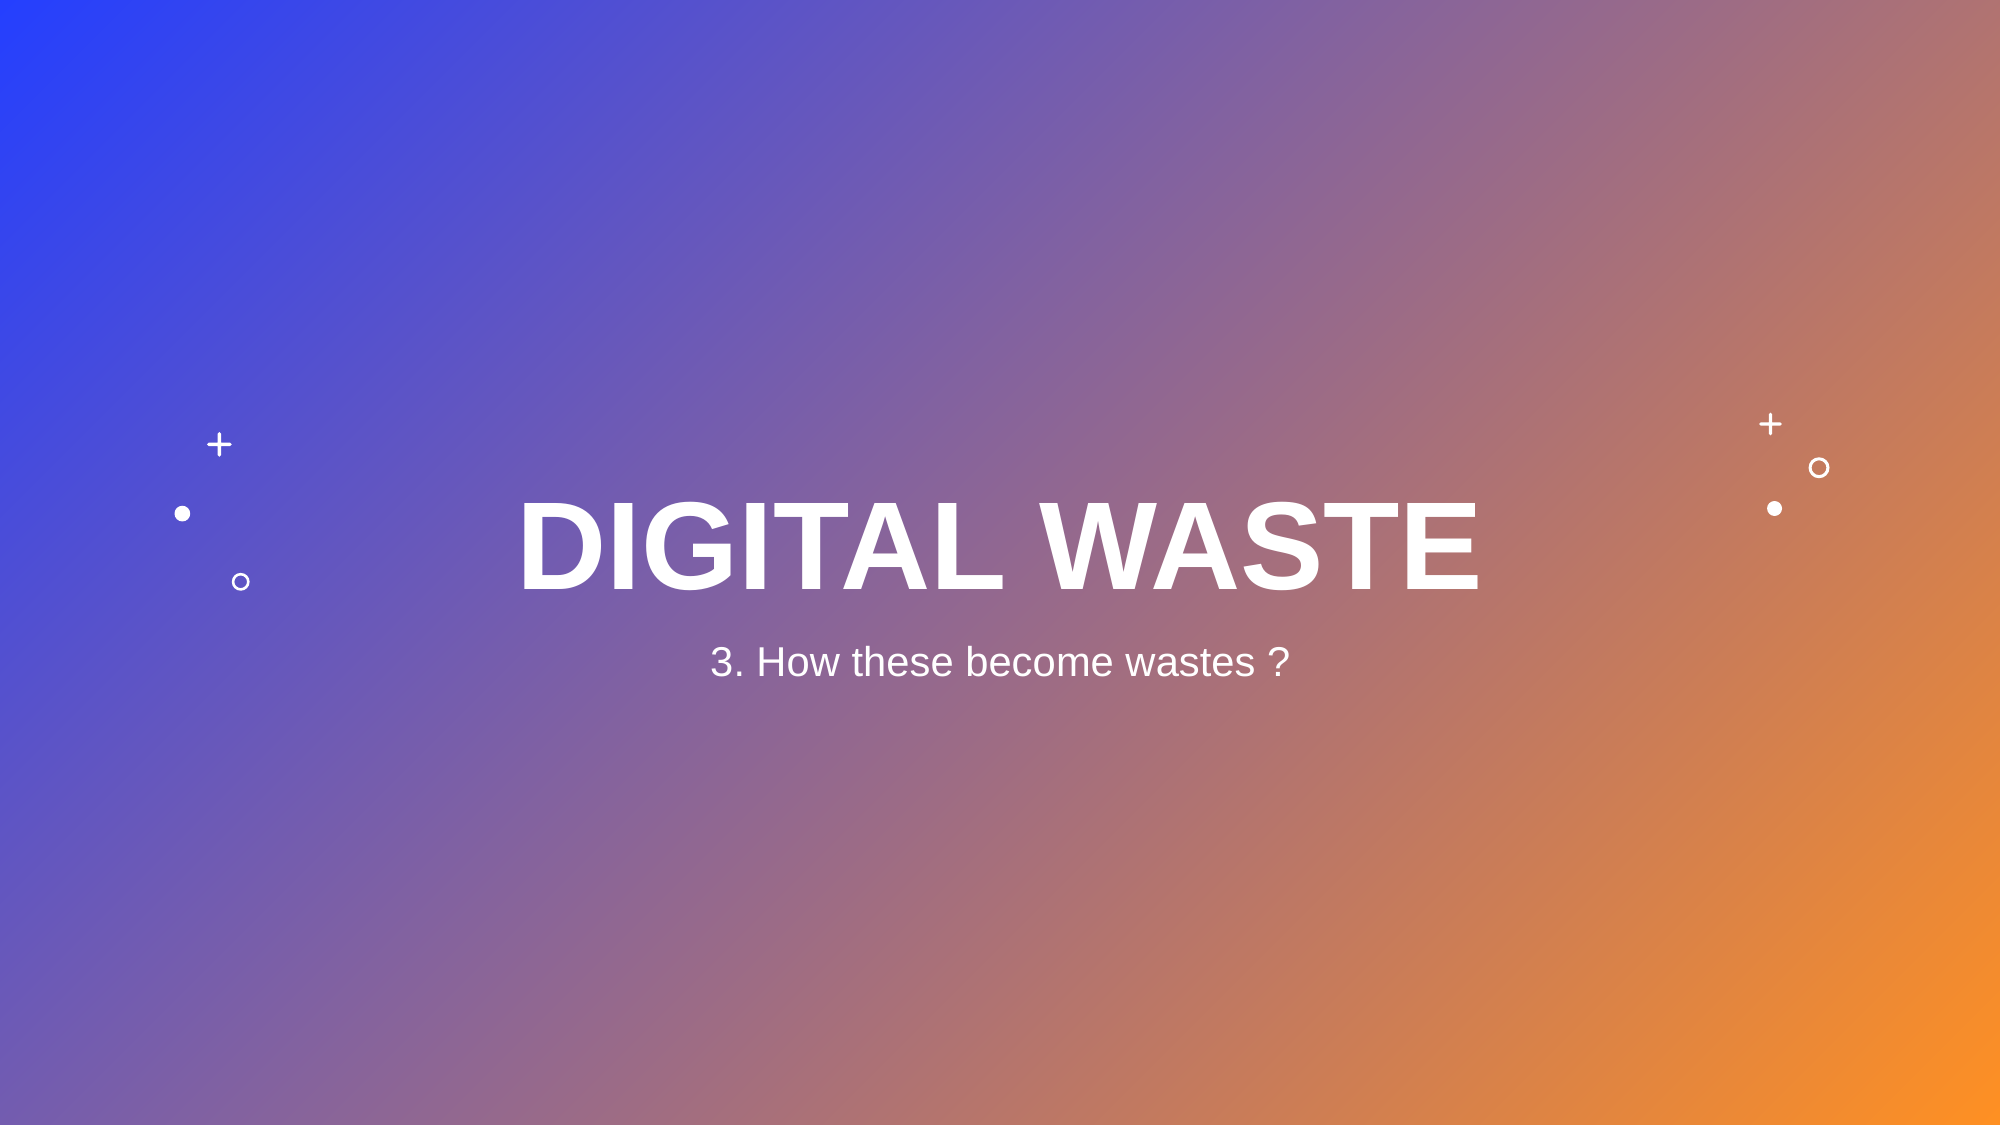

# DIGITAL WASTE
3. How these become wastes ?